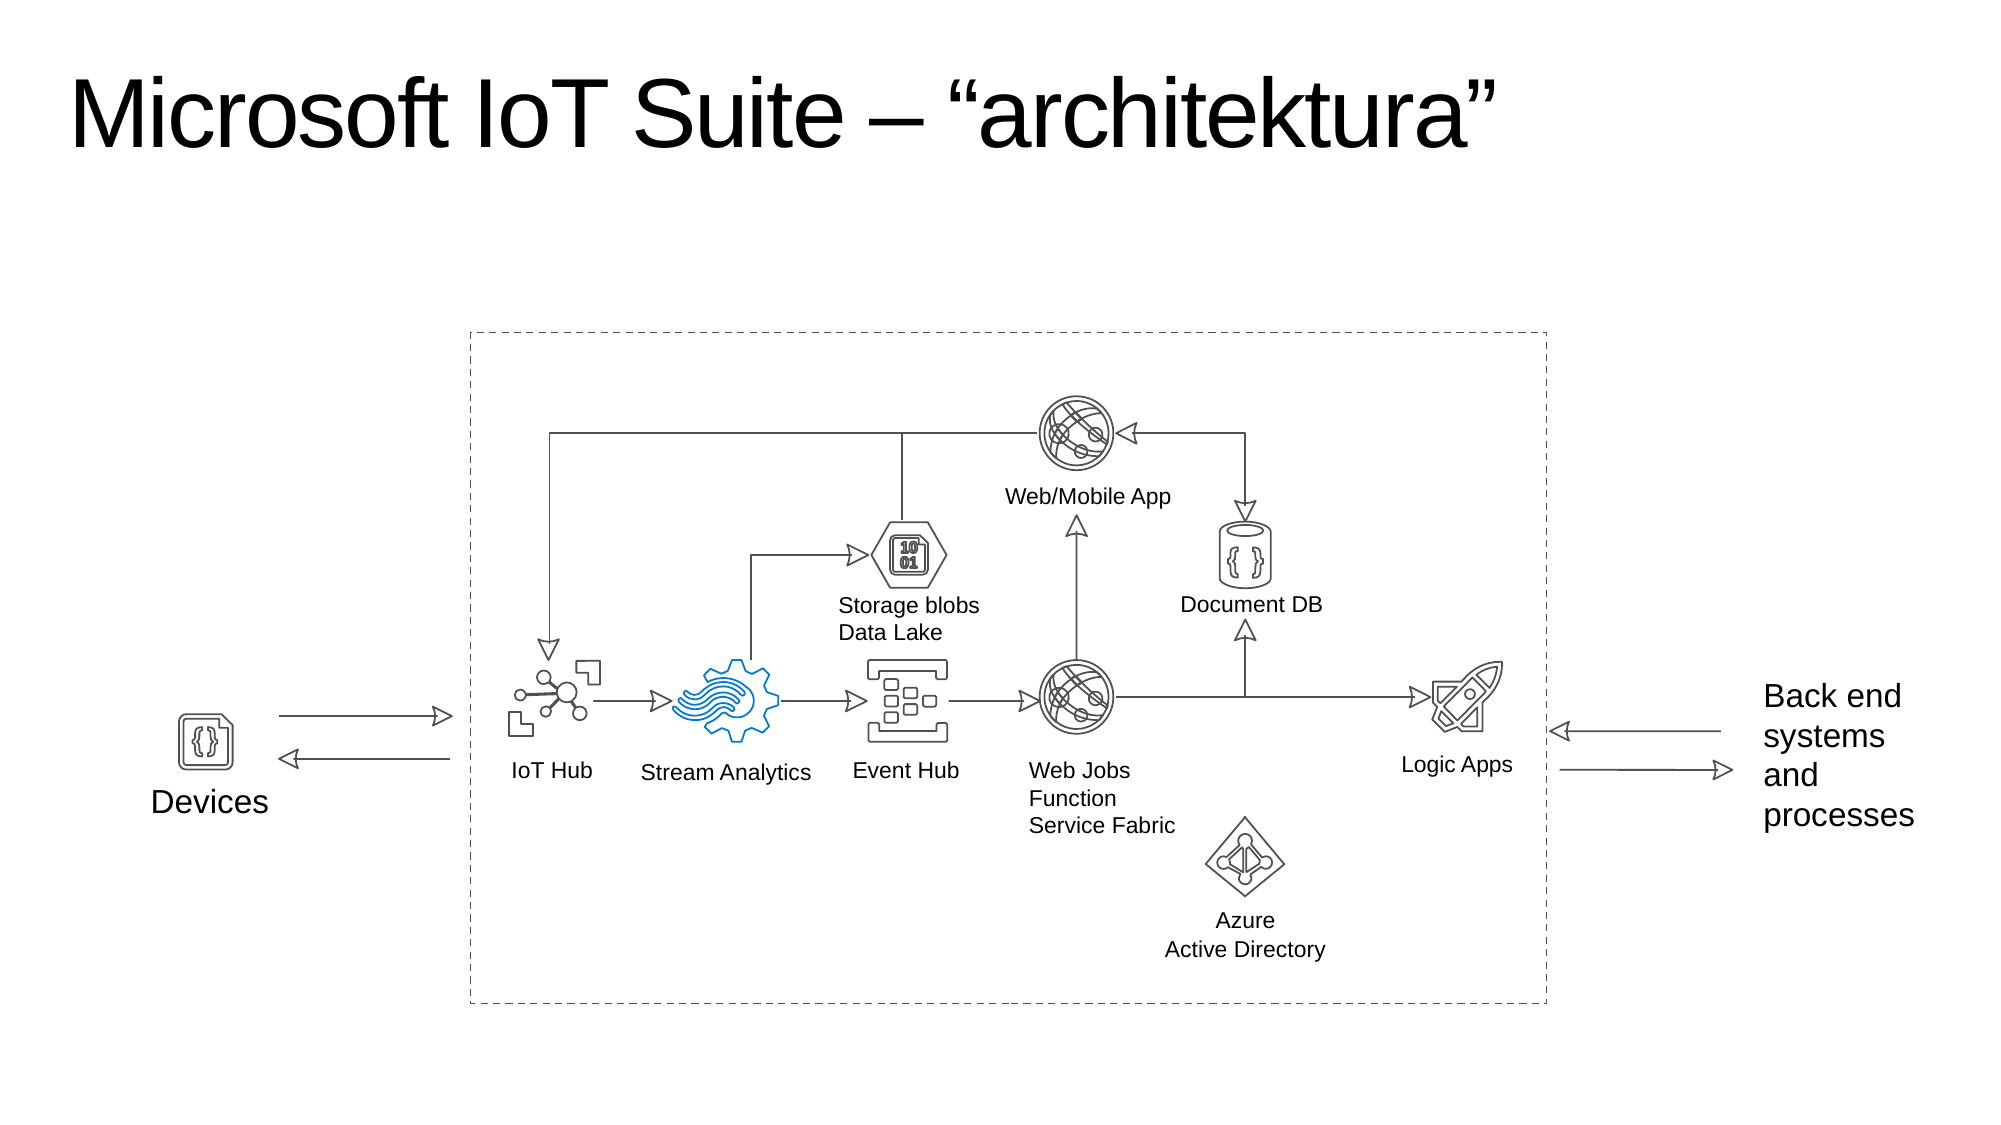

# Microsoft IoT Suite – “architektura”

Web/Mobile App

Document DB
Storage blobs
Data Lake

Back end systems and processes

Logic Apps

IoT Hub
Event Hub
Web Jobs
Function
Service Fabric
Devices
Stream Analytics

Azure
Active Directory